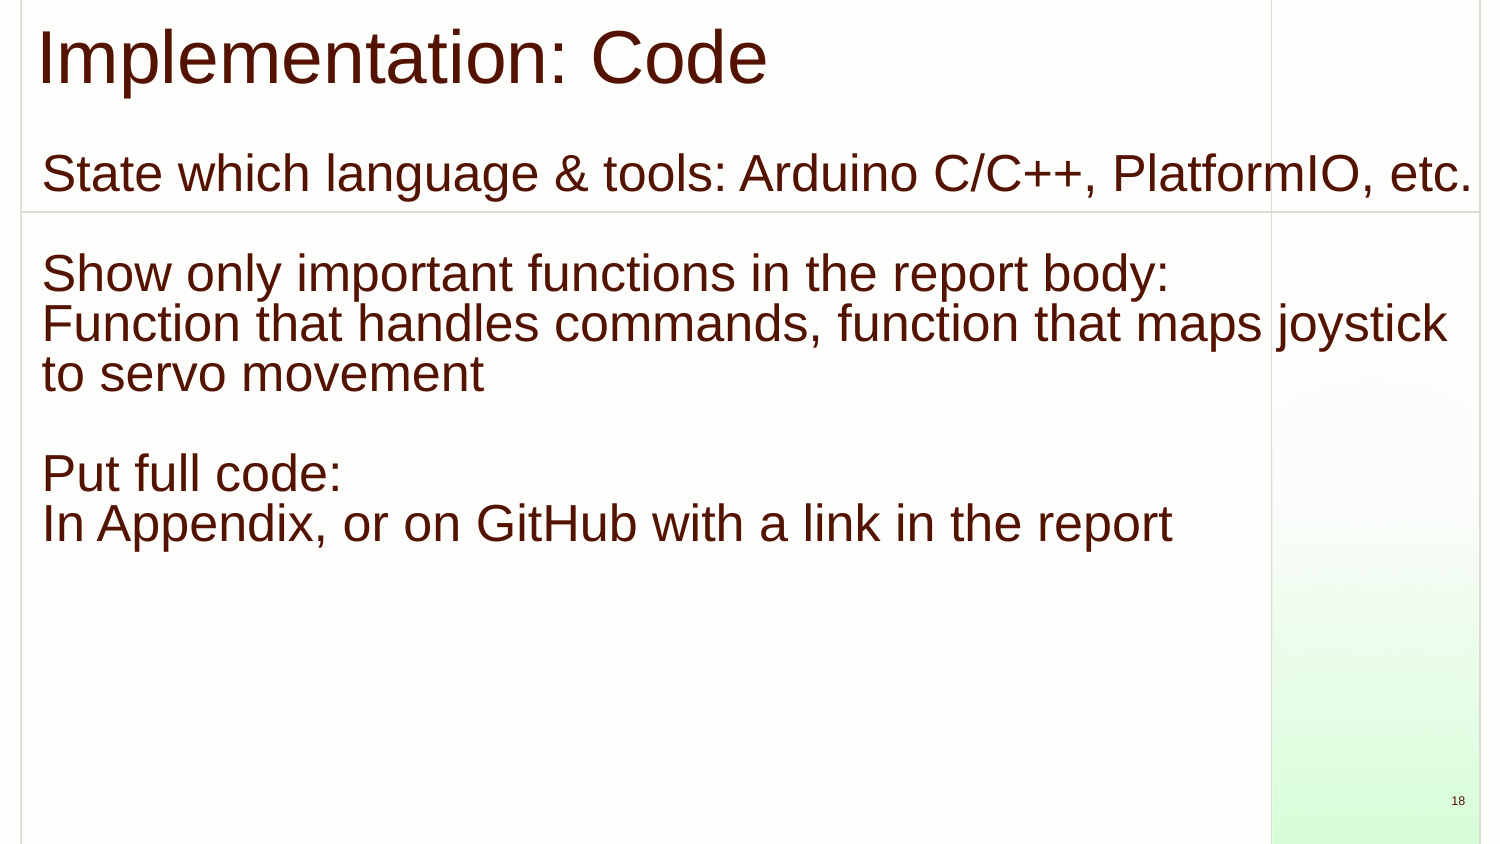

# Implementation: Code
State which language & tools: Arduino C/C++, PlatformIO, etc.

Show only important functions in the report body:
Function that handles commands, function that maps joystick to servo movement

Put full code:
In Appendix, or on GitHub with a link in the report
18